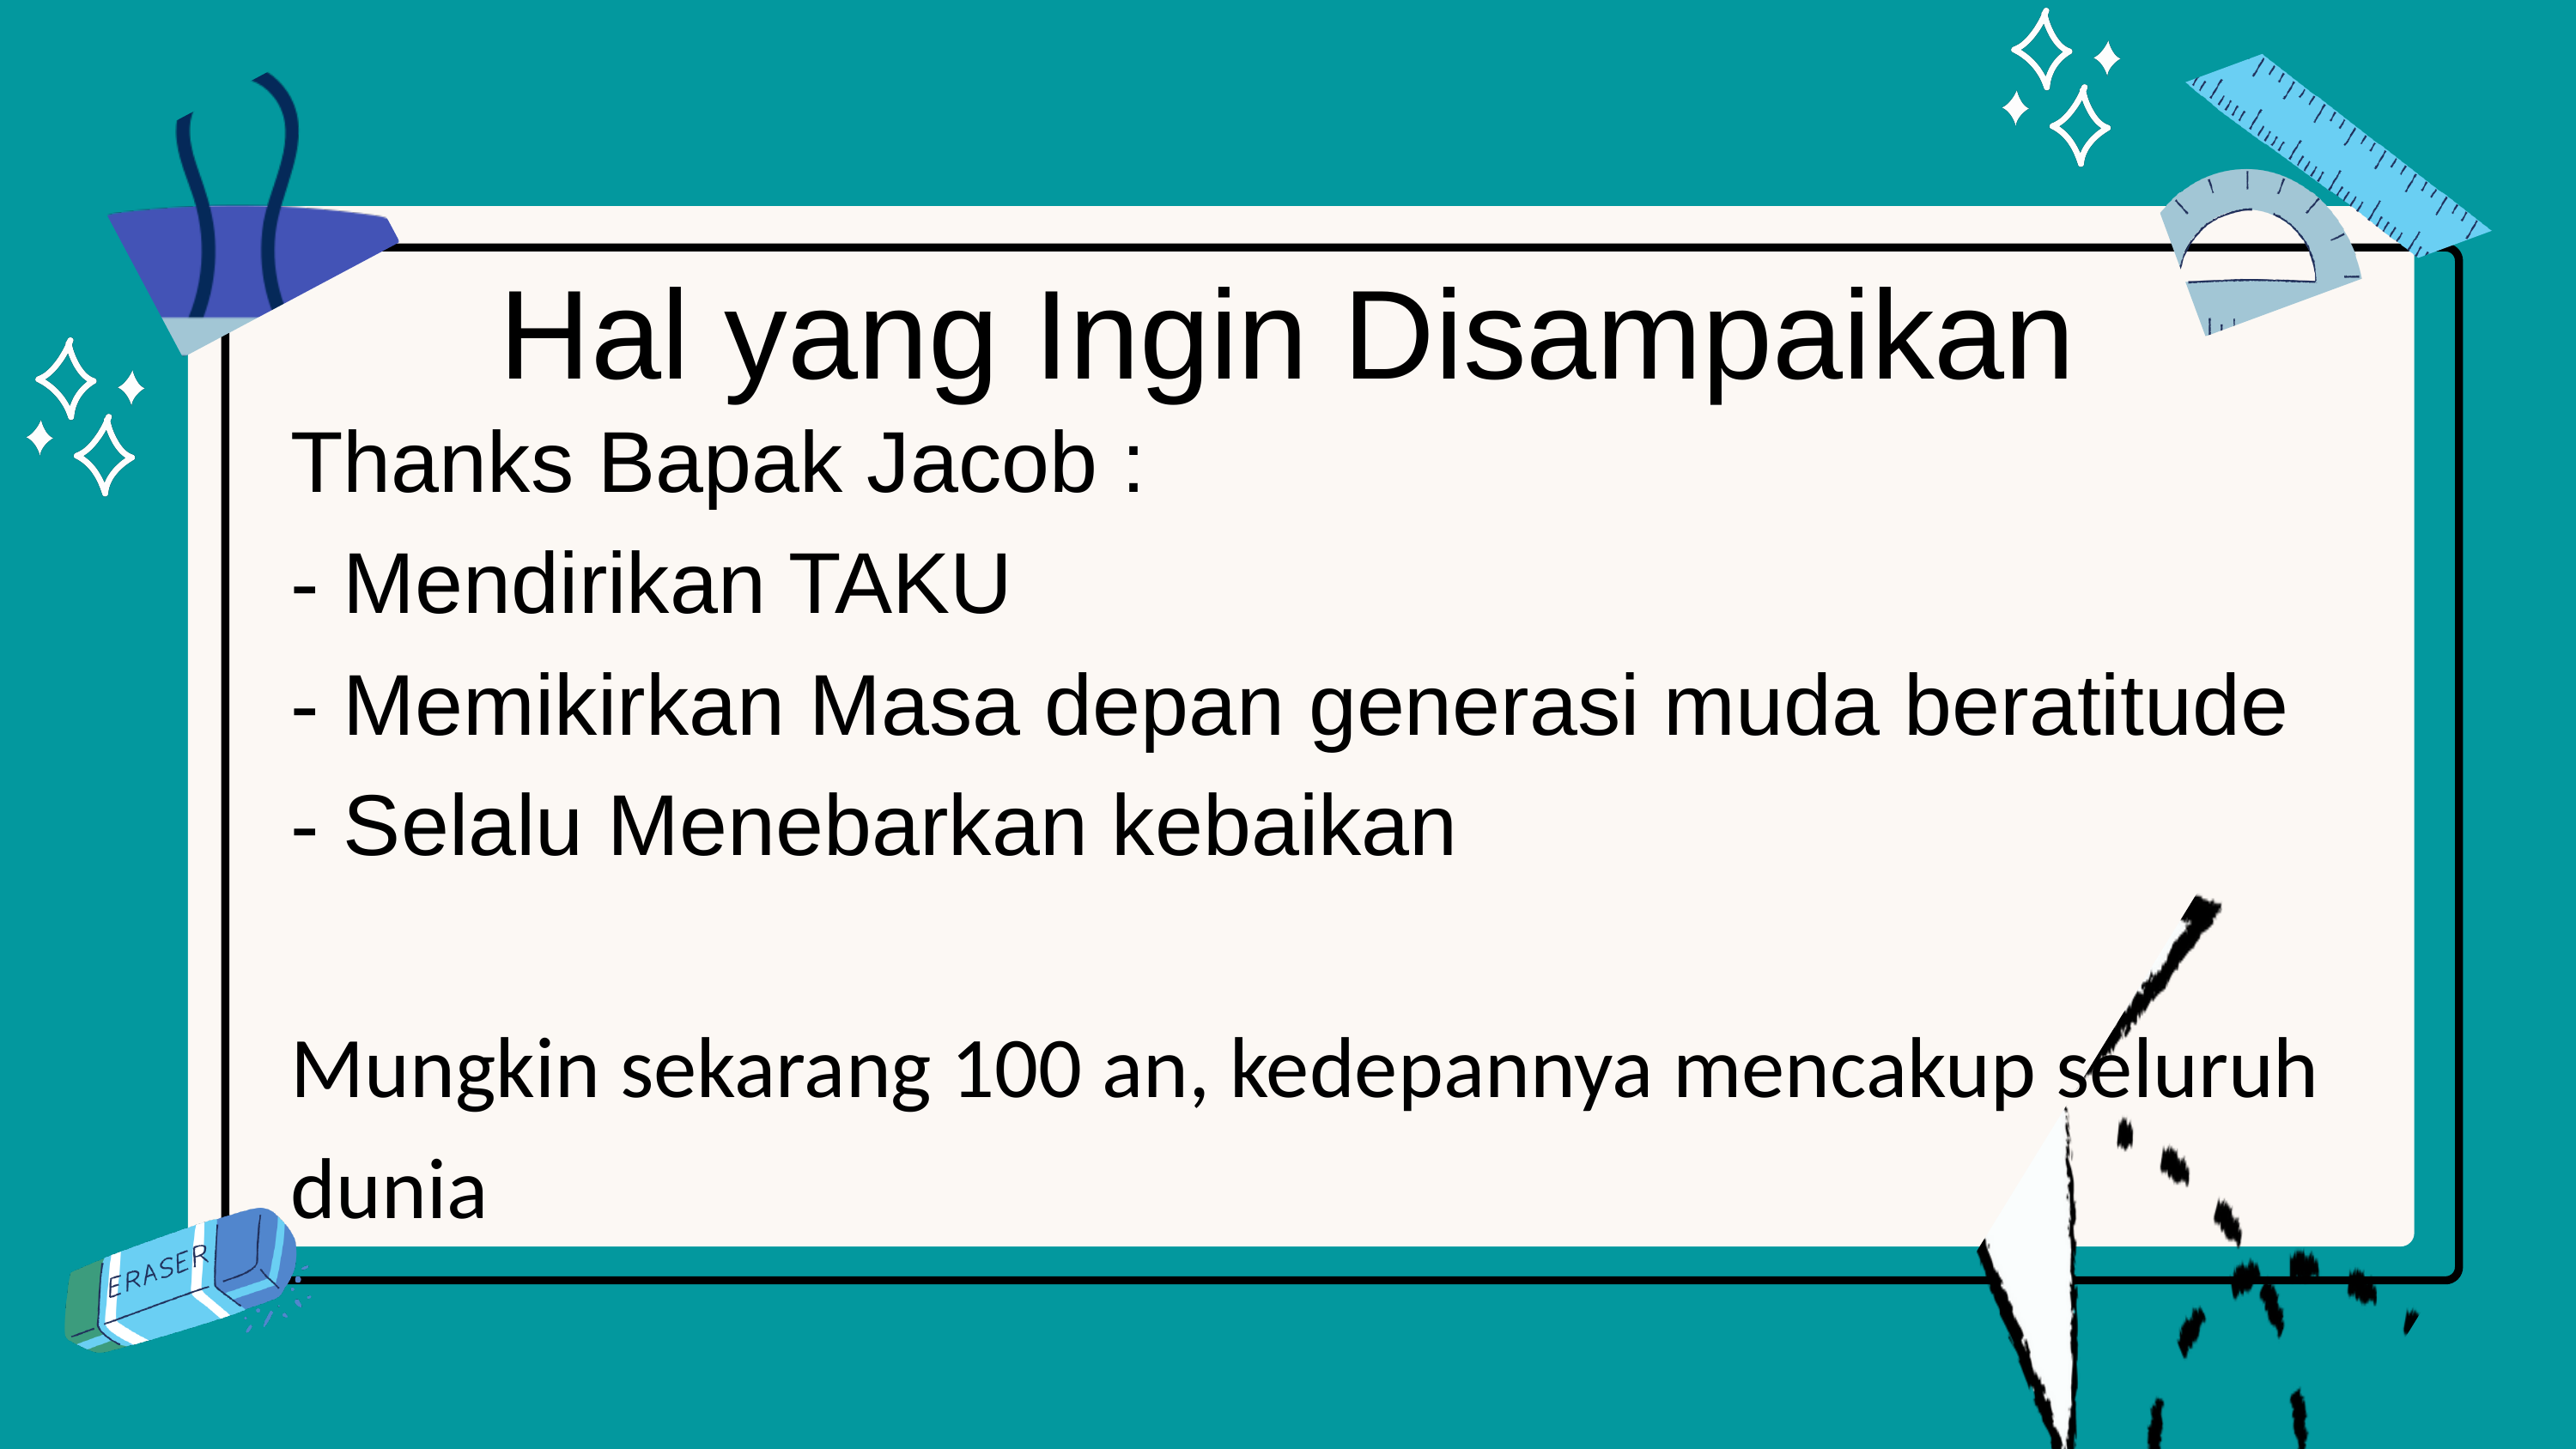

Hal yang Ingin Disampaikan

Thanks Bapak Jacob :
- Mendirikan TAKU
- Memikirkan Masa depan generasi muda beratitude
- Selalu Menebarkan kebaikan

﻿Mungkin sekarang 100 an, kedepannya mencakup seluruh dunia ﻿
﻿﻿
Do you have any questions?